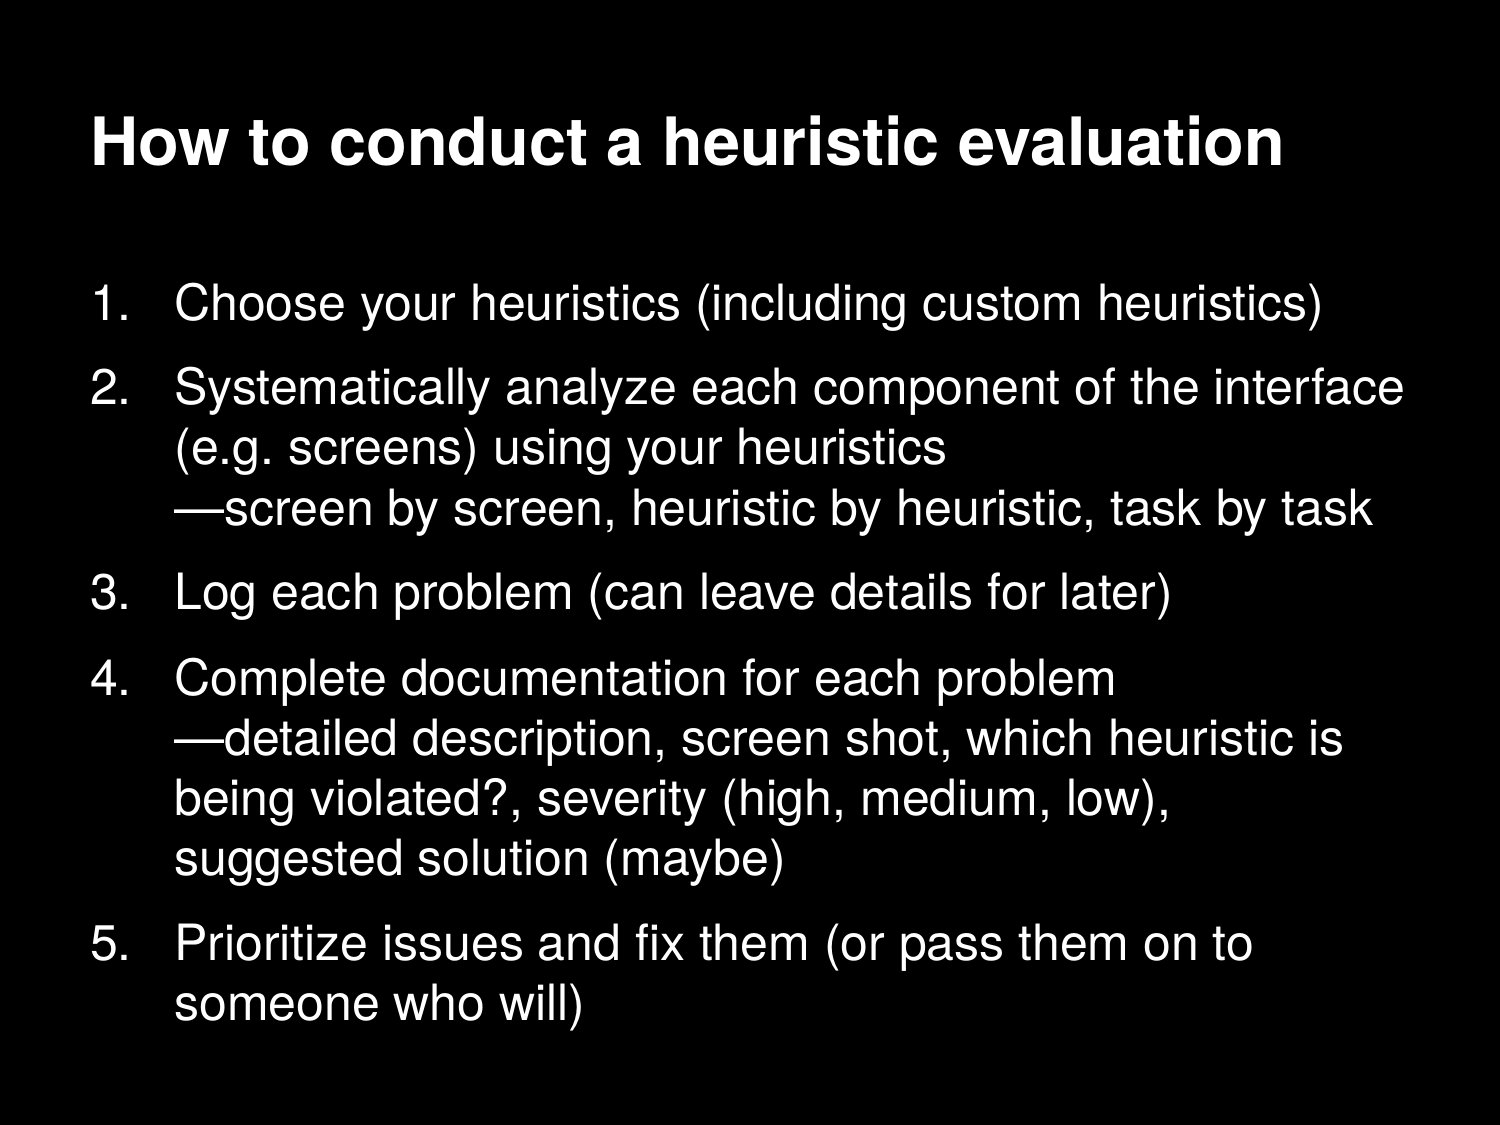

# How to conduct a heuristic evaluation
Choose your heuristics (including custom heuristics)
Systematically analyze each component of the interface (e.g. screens) using your heuristics
—screen by screen, heuristic by heuristic, task by task
Log each problem (can leave details for later)
Complete documentation for each problem
—detailed description, screen shot, which heuristic is being violated?, severity (high, medium, low),
suggested solution (maybe)
Prioritize issues and fix them (or pass them on to someone who will)